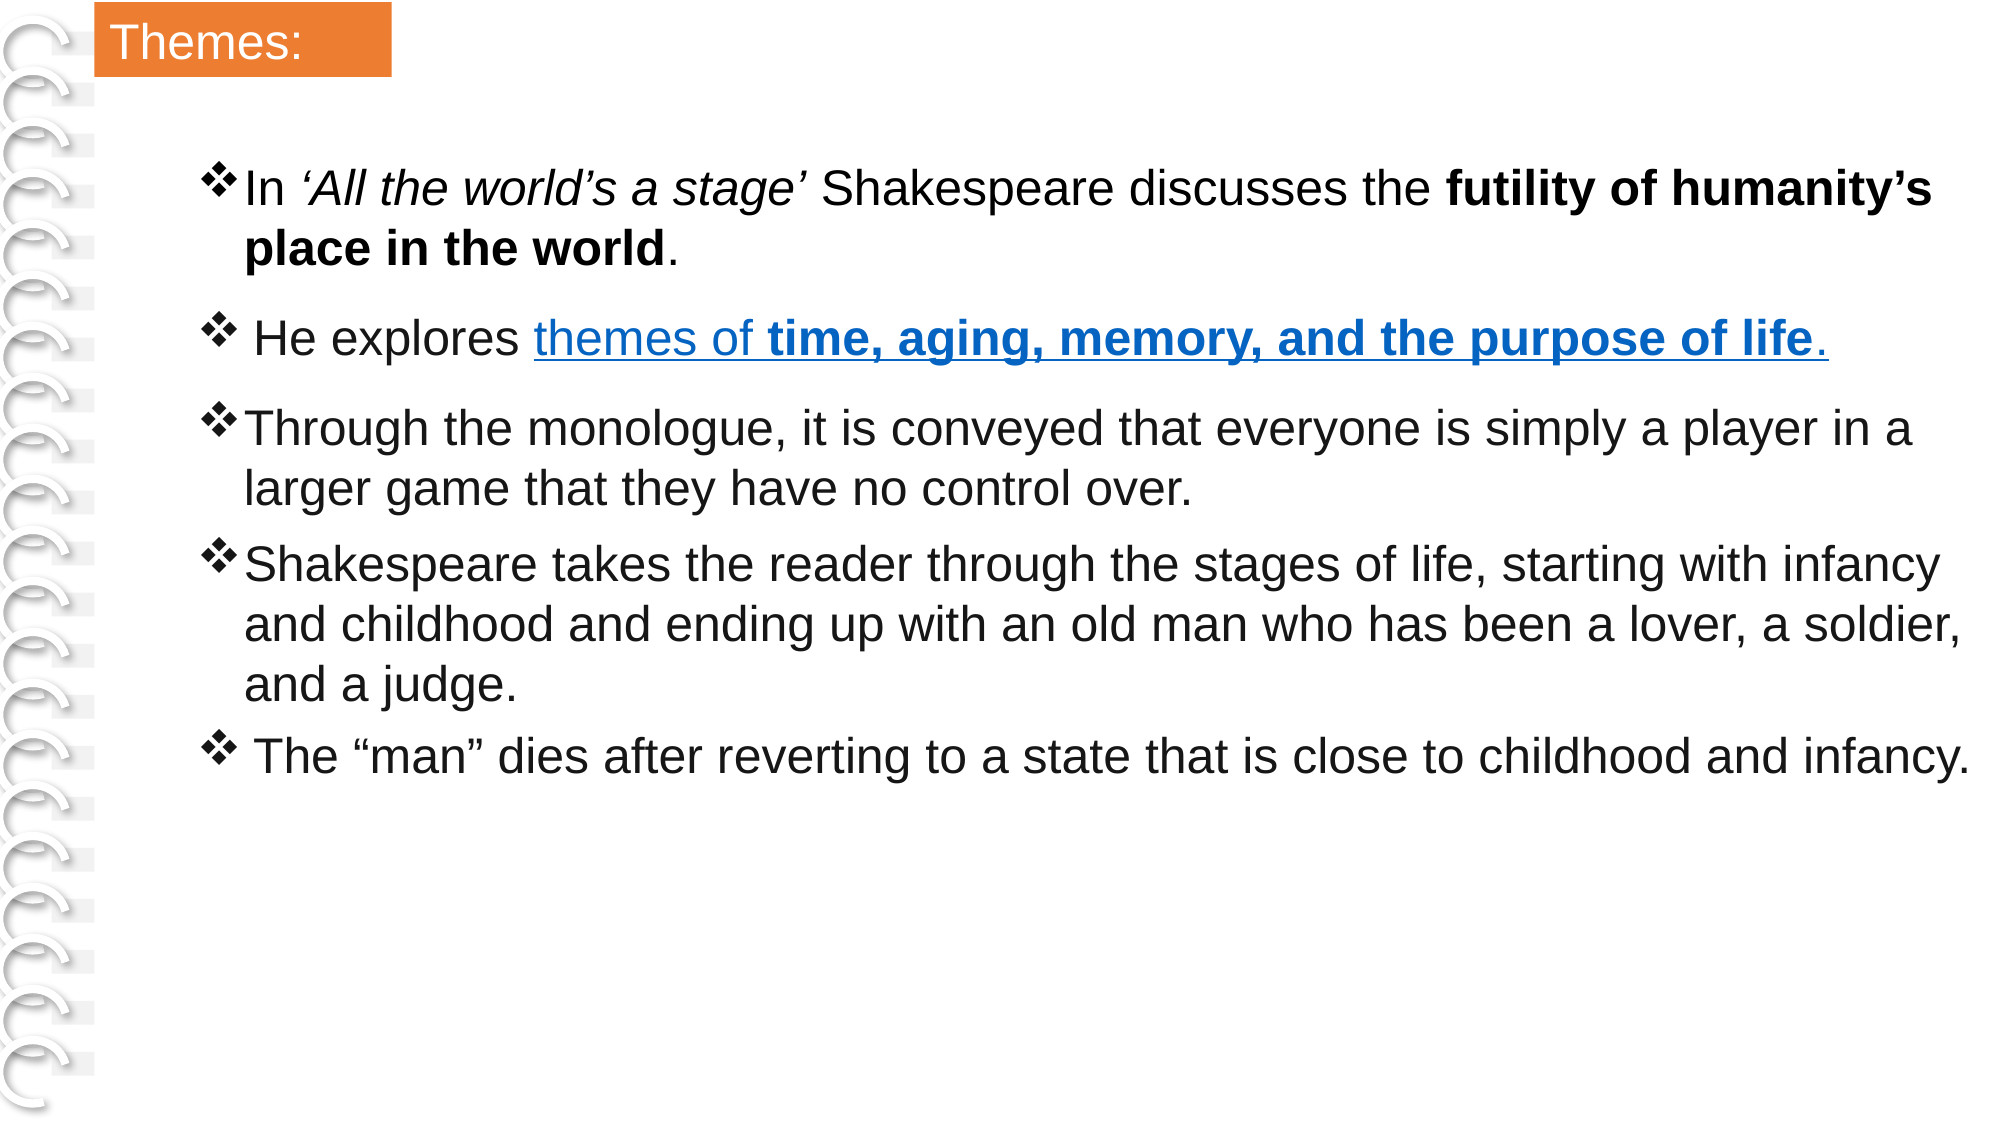

Themes:
[Page. 240]

In ‘All the world’s a stage’ Shakespeare discusses the futility of humanity’s place in the world.

He explores themes of time, aging, memory, and the purpose of life.

Through the monologue, it is conveyed that everyone is simply a player in a larger game that they have no control over.

Shakespeare takes the reader through the stages of life, starting with infancy and childhood and ending up with an old man who has been a lover, a soldier, and a judge.

The “man” dies after reverting to a state that is close to childhood and infancy.